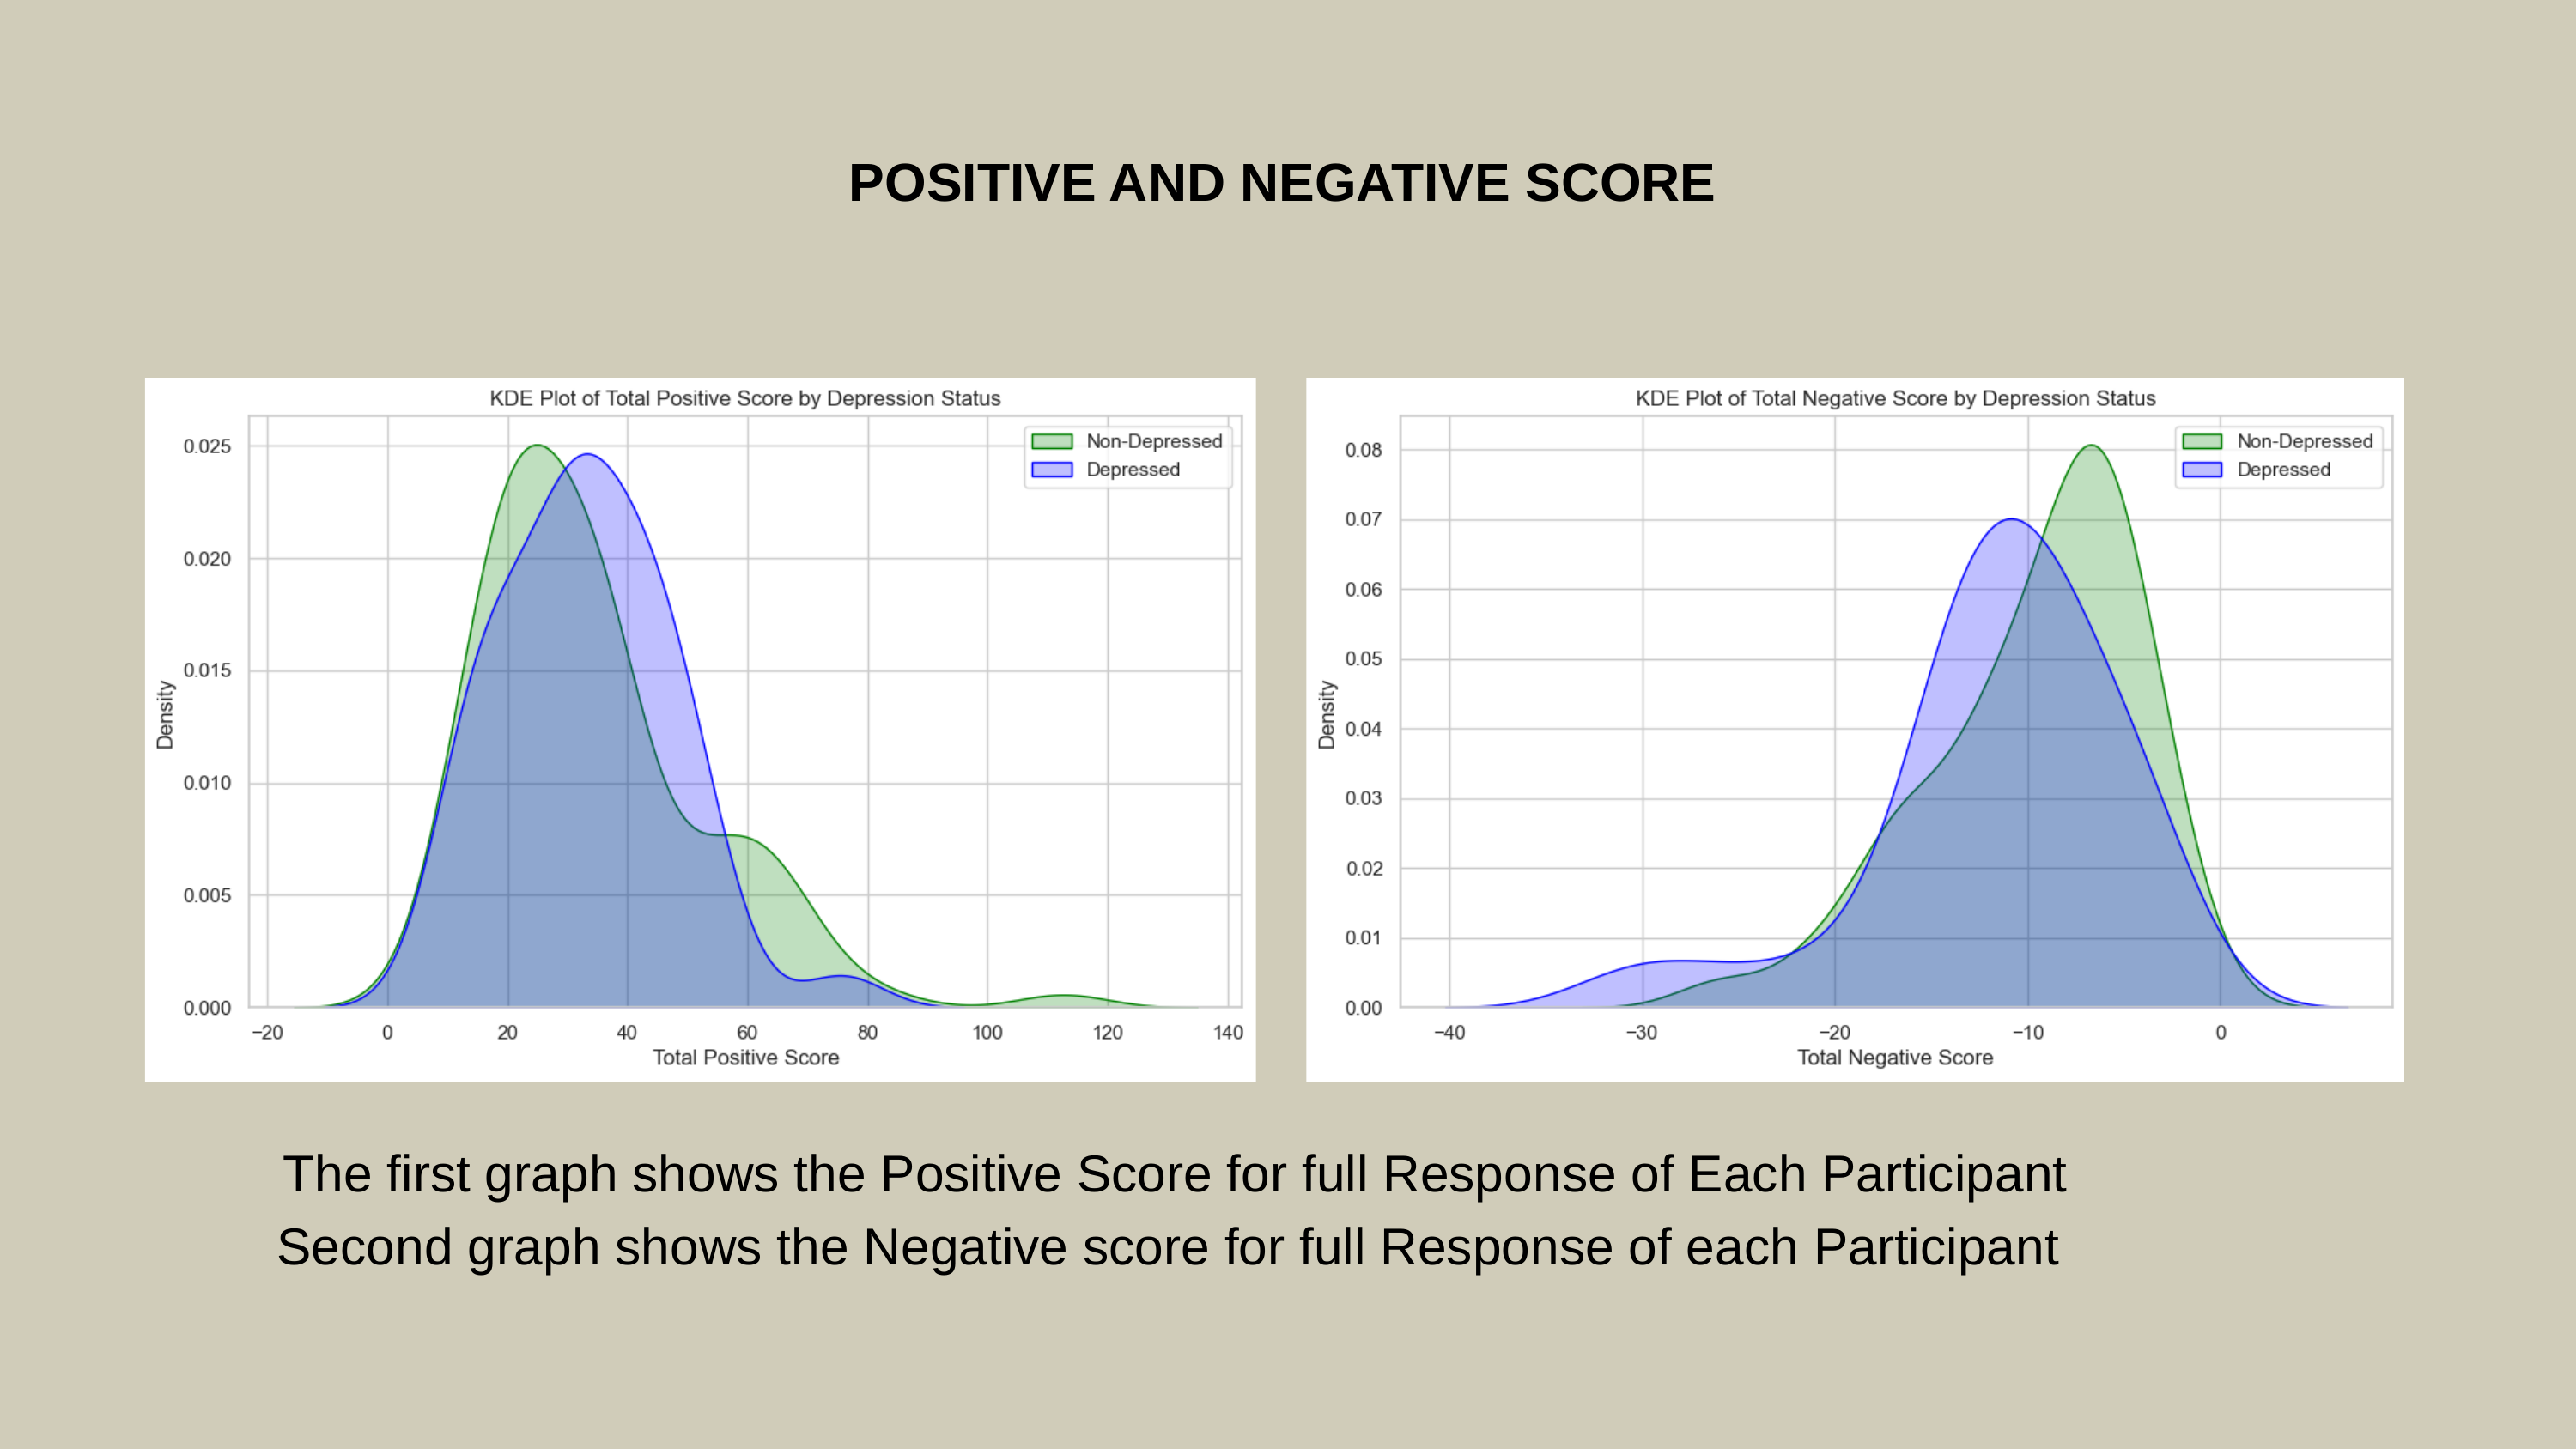

POSITIVE AND NEGATIVE SCORE

The first graph shows the Positive Score for full Response of Each Participant
Second graph shows the Negative score for full Response of each Participant